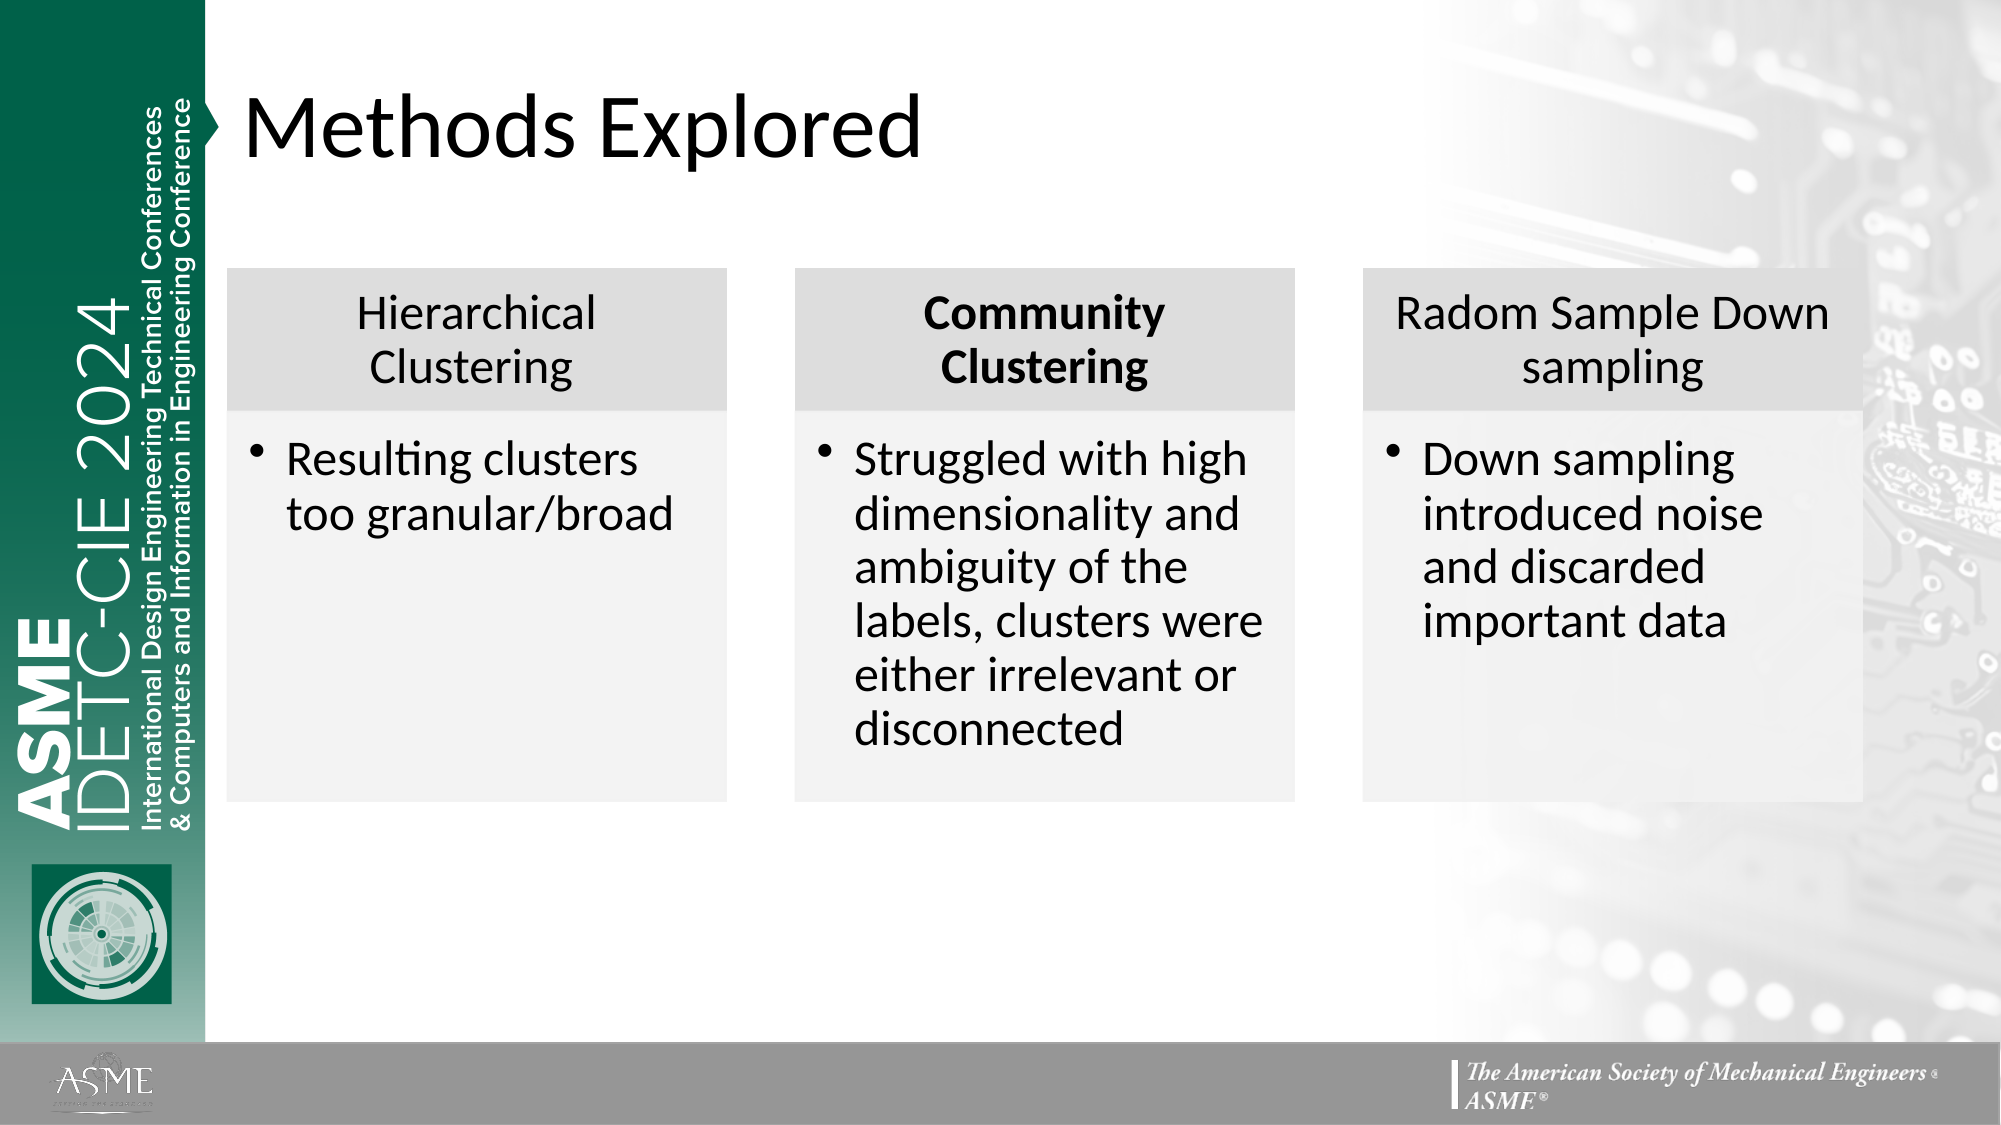

# Methods Explored
Hierarchical Clustering
Resulting clusters too granular/broad
Community Clustering
Struggled with high dimensionality and ambiguity of the labels, clusters were either irrelevant or disconnected
Radom Sample Down sampling
Down sampling introduced noise and discarded important data